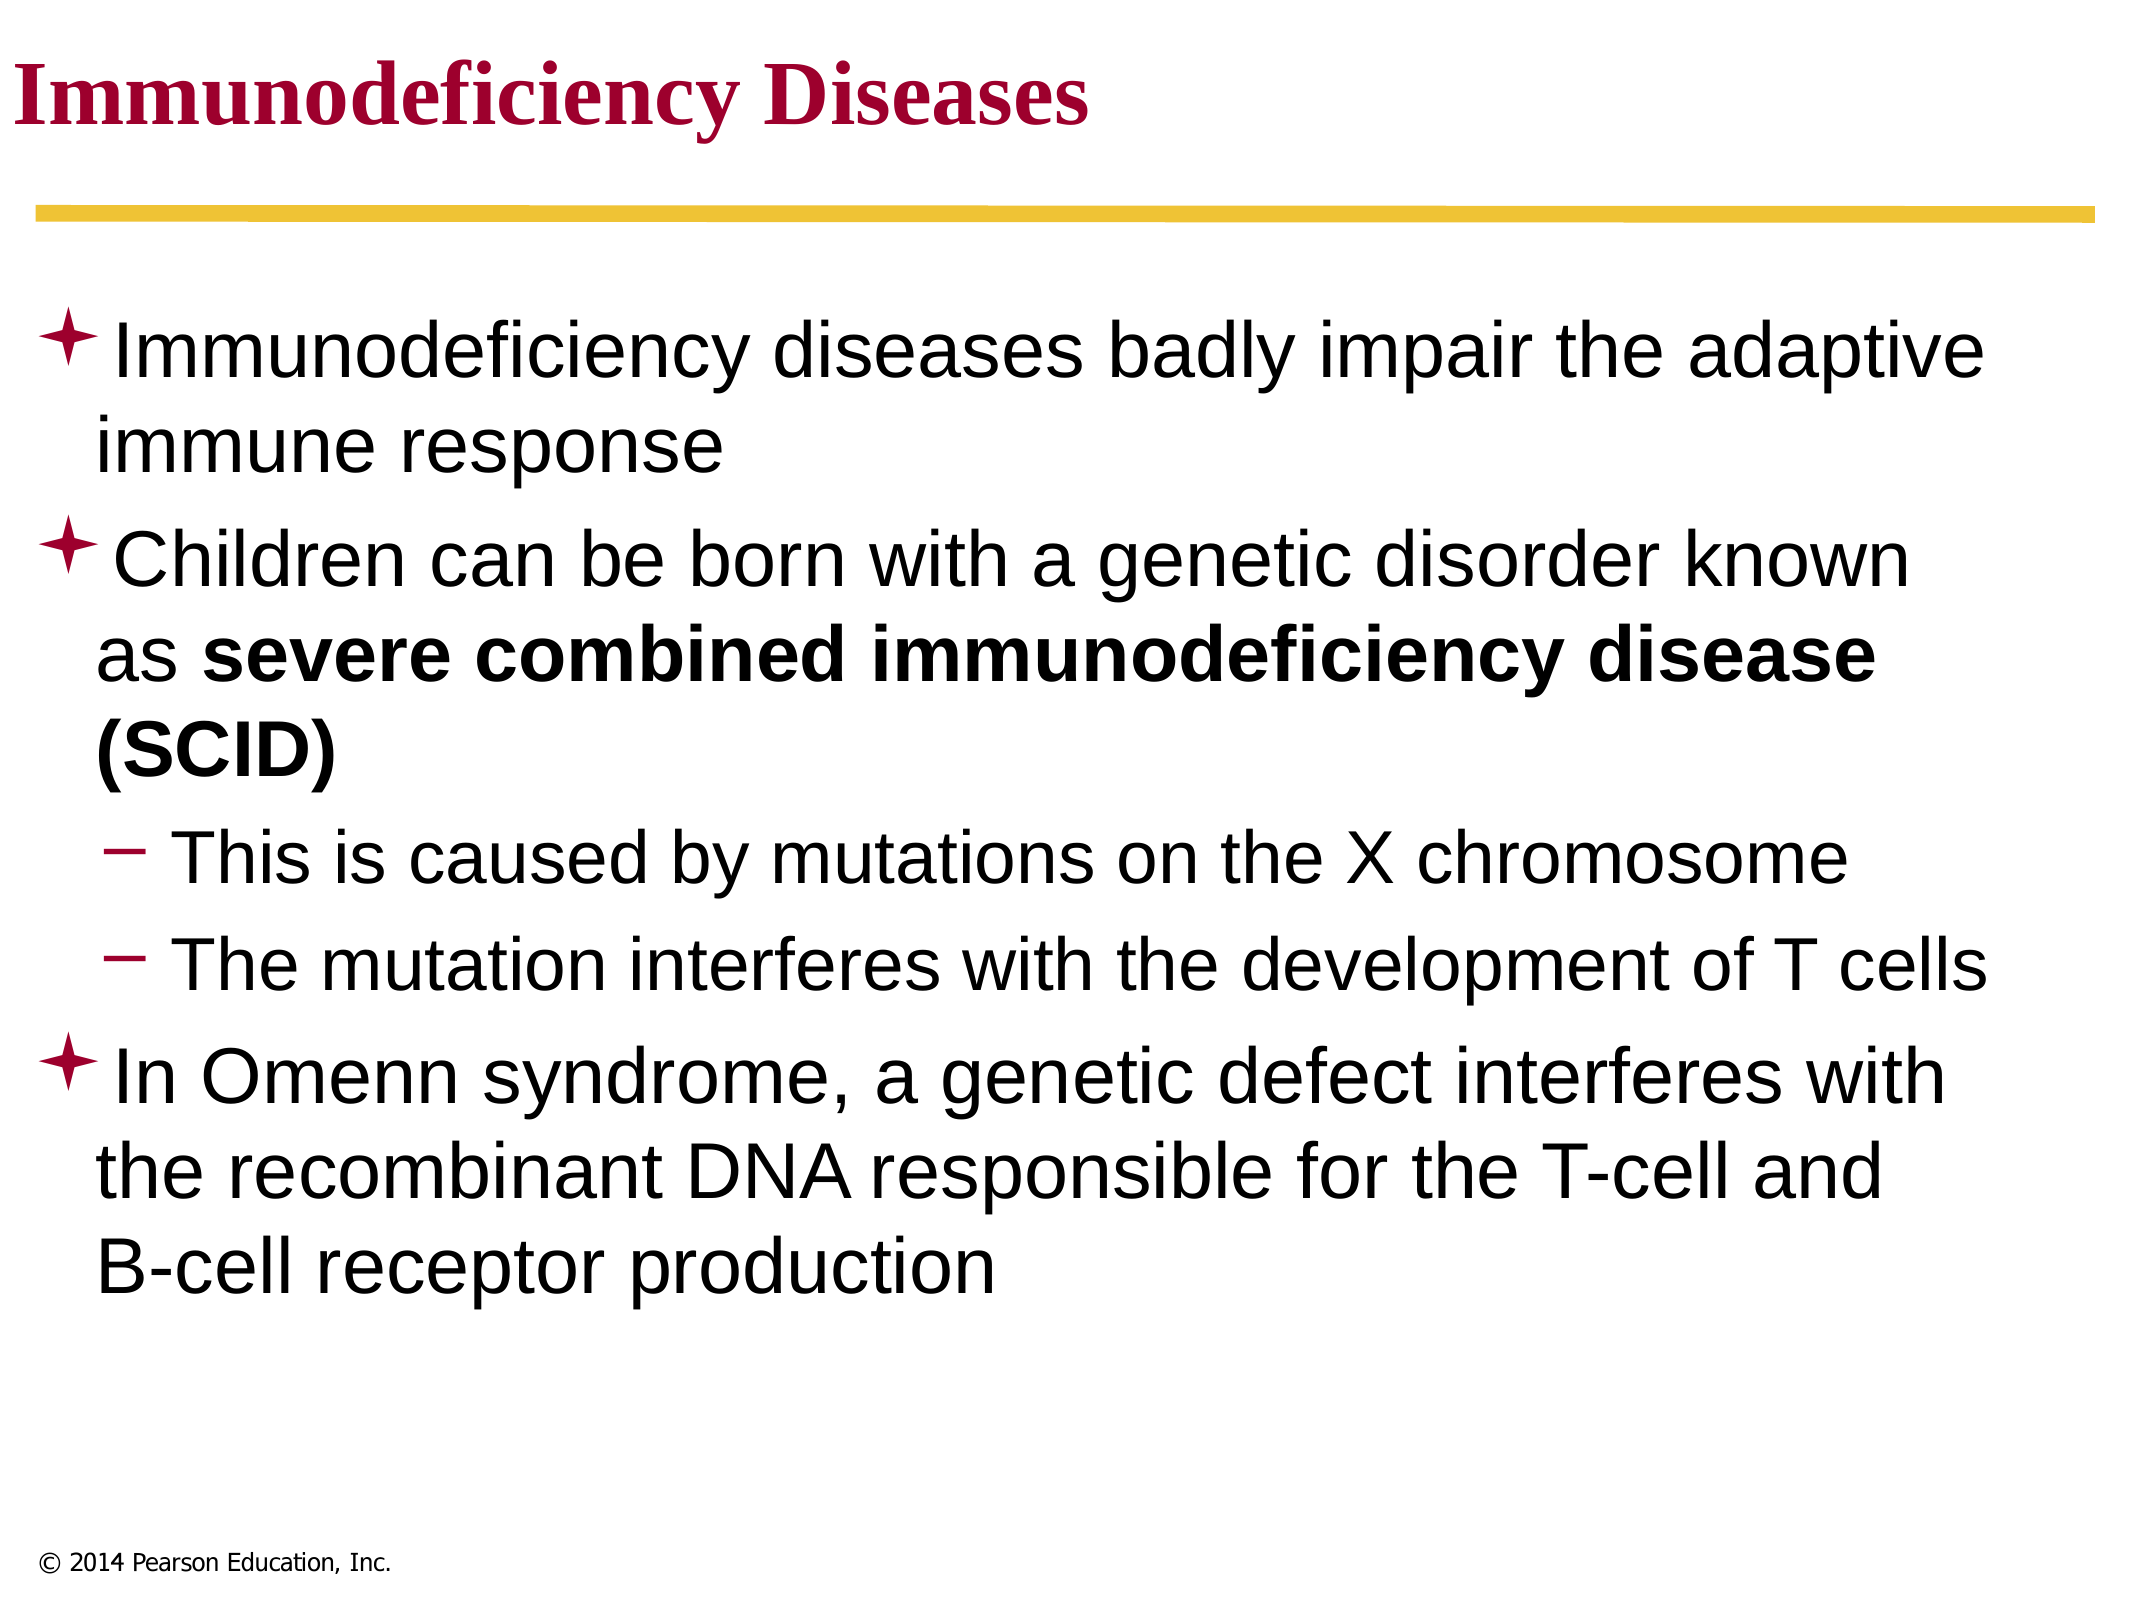

Immunodeficiency Diseases

Immunodeficiency diseases badly impair the adaptive immune response
Children can be born with a genetic disorder known
as severe combined immunodeficiency disease (SCID)
This is caused by mutations on the X chromosome
The mutation interferes with the development of T cells
In Omenn syndrome, a genetic defect interferes with the recombinant DNA responsible for the T-cell and
B-cell receptor production